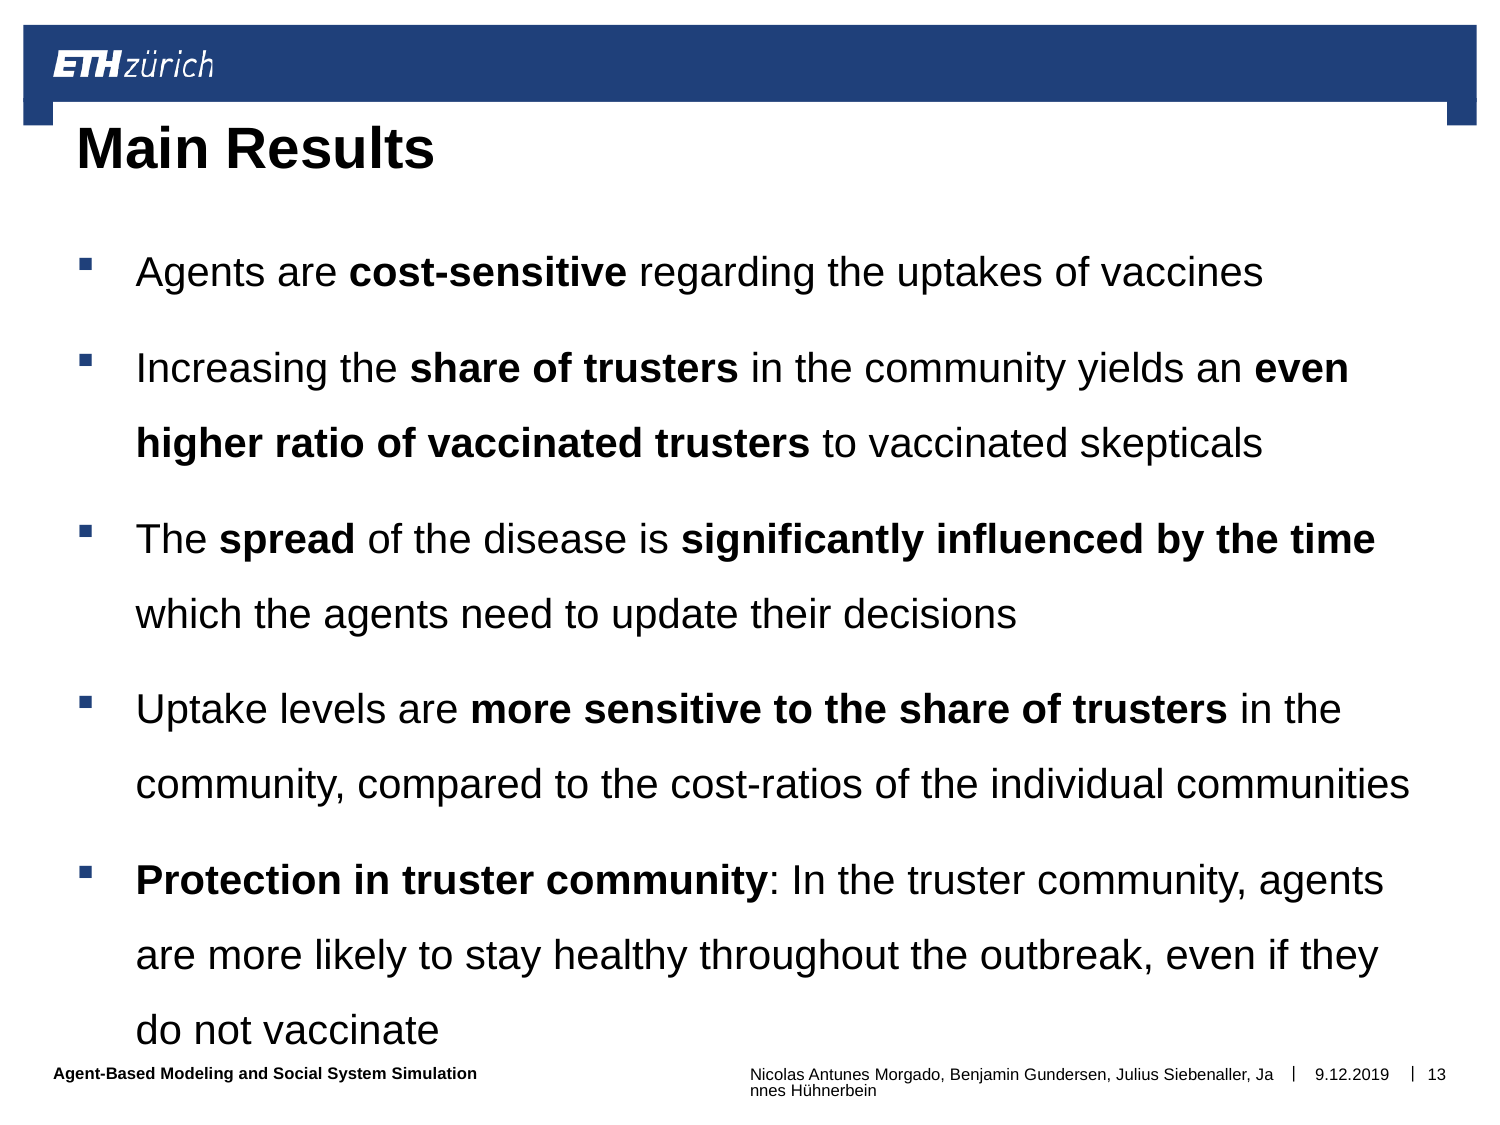

# Main Results
Agents are cost-sensitive regarding the uptakes of vaccines
Increasing the share of trusters in the community yields an even higher ratio of vaccinated trusters to vaccinated skepticals
The spread of the disease is significantly influenced by the time which the agents need to update their decisions
Uptake levels are more sensitive to the share of trusters in the community, compared to the cost-ratios of the individual communities
Protection in truster community: In the truster community, agents are more likely to stay healthy throughout the outbreak, even if they do not vaccinate

r@Liz0MHW0
Nicolas Antunes Morgado, Benjamin Gundersen, Julius Siebenaller, Jannes Hühnerbein
9.12.2019
13